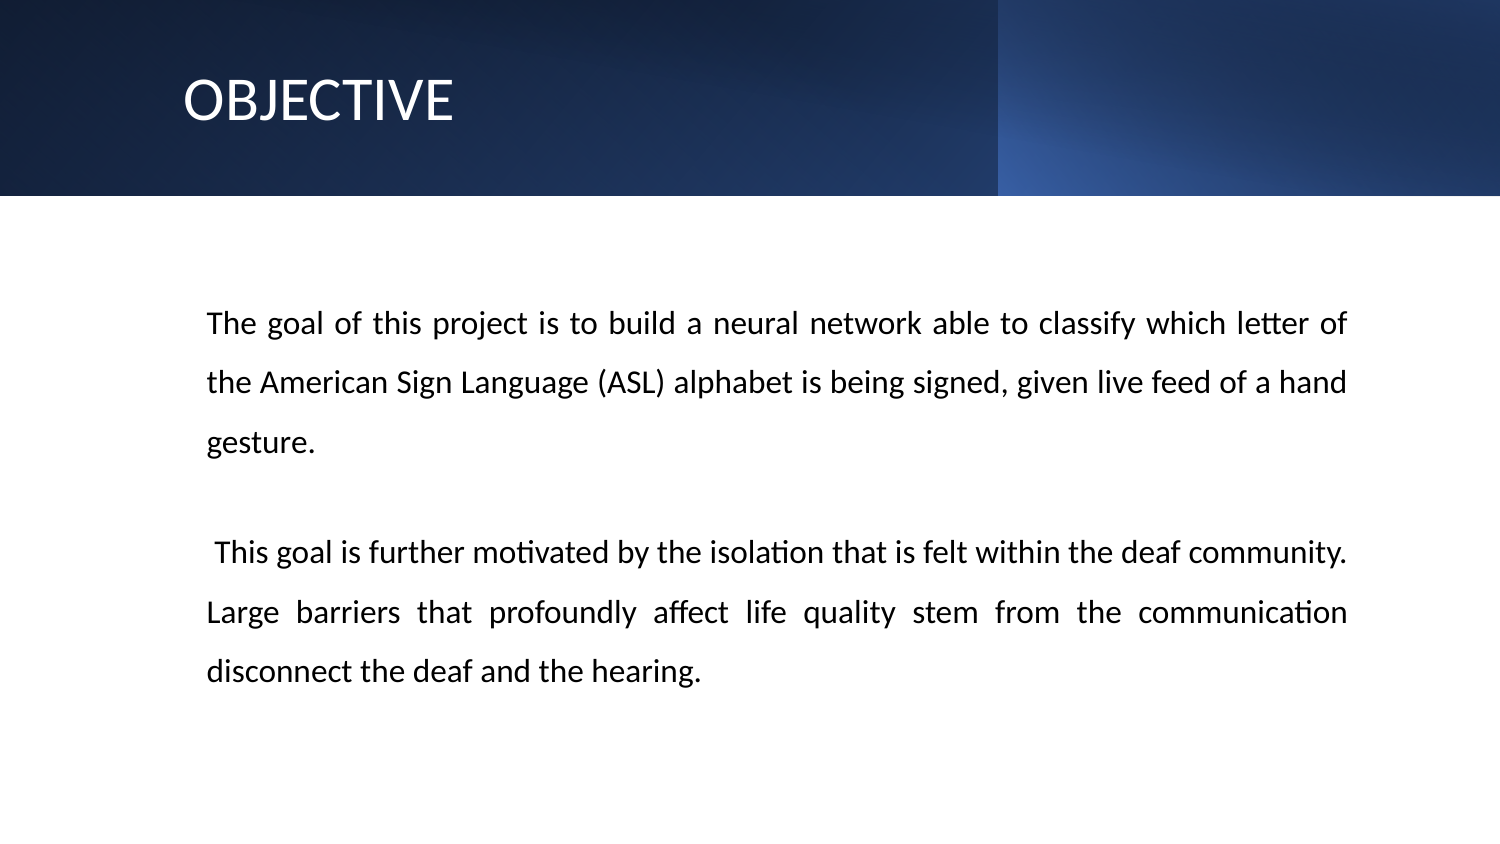

# OBJECTIVE
The goal of this project is to build a neural network able to classify which letter of the American Sign Language (ASL) alphabet is being signed, given live feed of a hand gesture.
 This goal is further motivated by the isolation that is felt within the deaf community. Large barriers that profoundly affect life quality stem from the communication disconnect the deaf and the hearing.